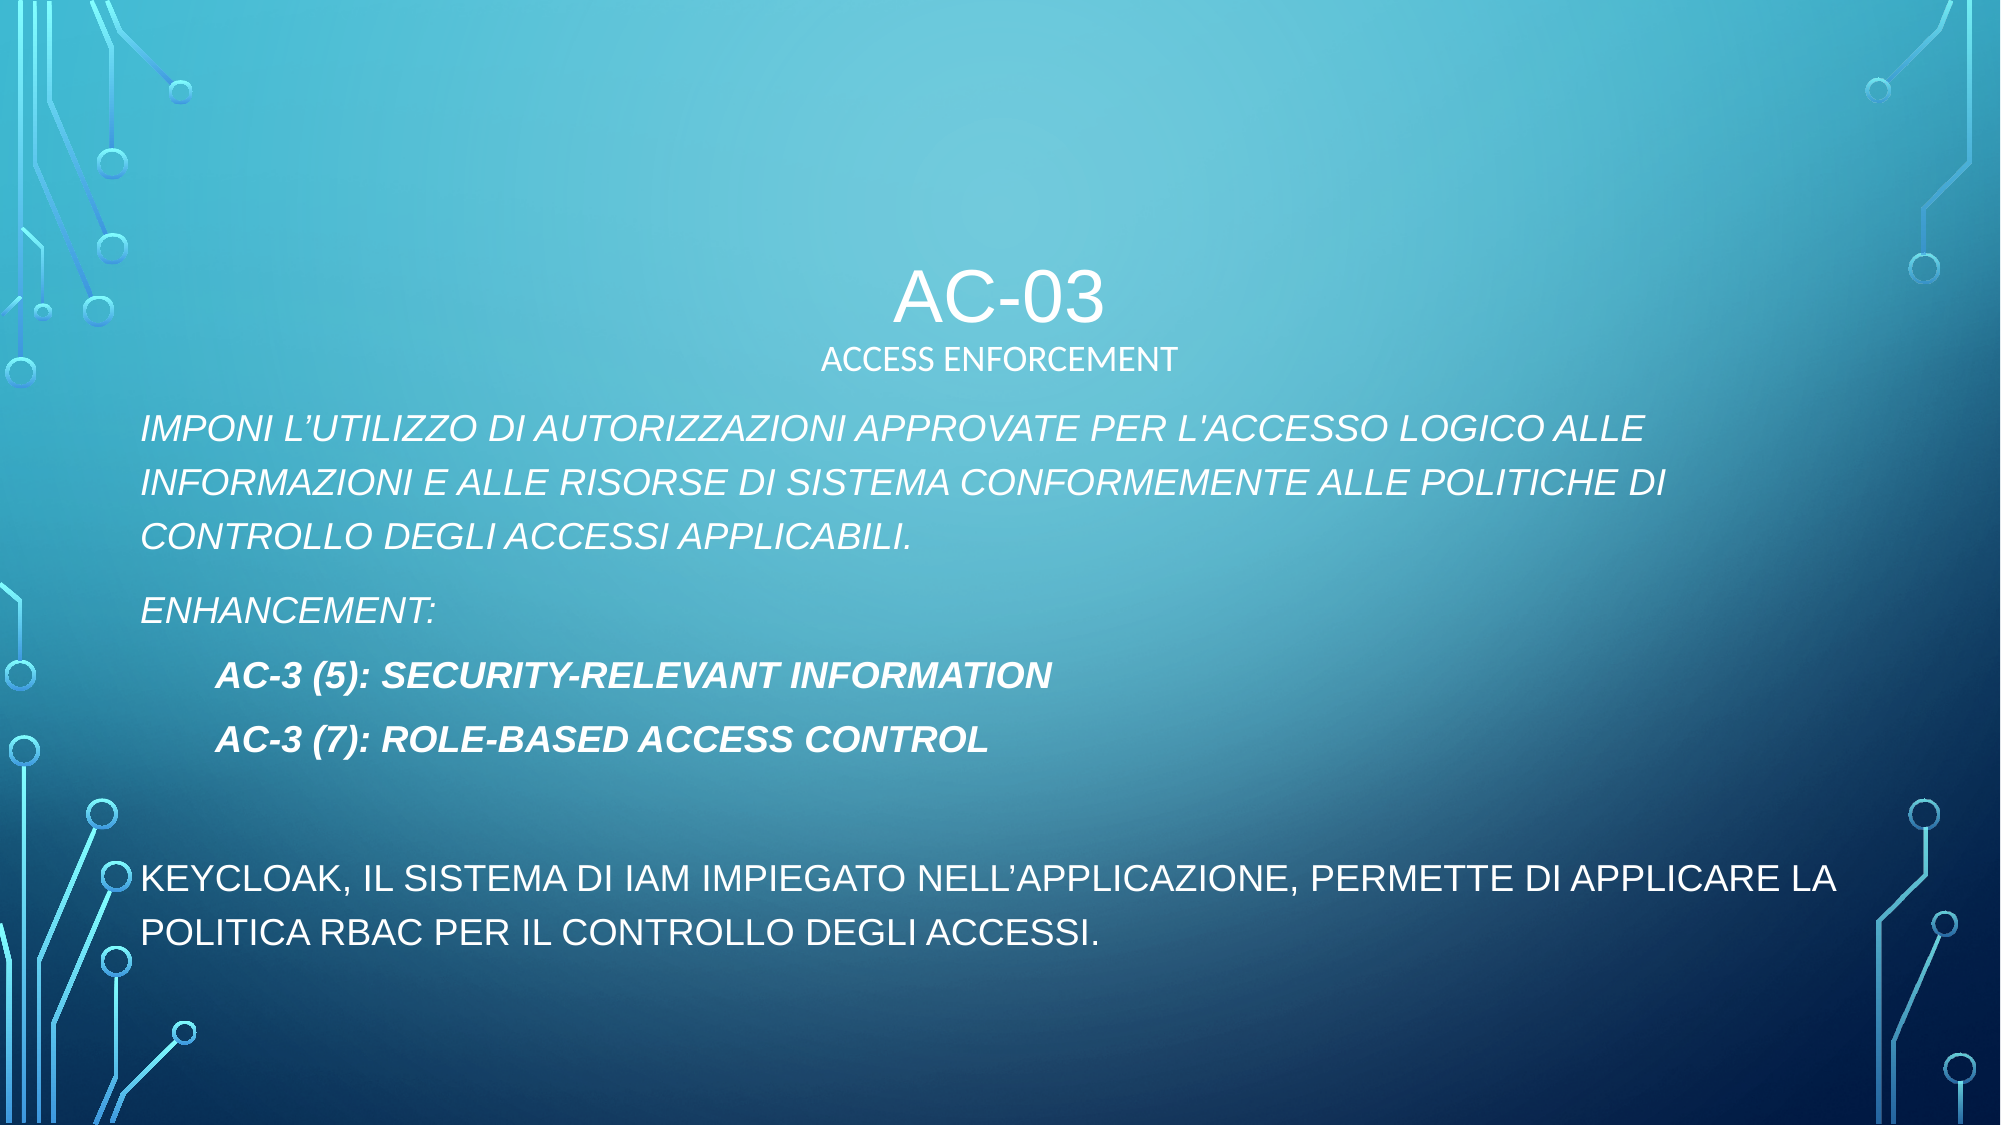

# AC-03 ACCESS ENFORCEMENT
Imponi l’utilizzo di autorizzazioni approvate per l'accesso logico alle informazioni e alle risorse di sistema conformemente alle politiche di controllo degli accessi applicabili.
Enhancement:
AC-3 (5): SECURITY-RELEVANT INFORMATION
AC-3 (7): ROLE-BASED ACCESS CONTROL

Keycloak, il sistema di IAM impiegato nell’applicazione, permette di applicare la politica RBAC per il controllo degli accessi.